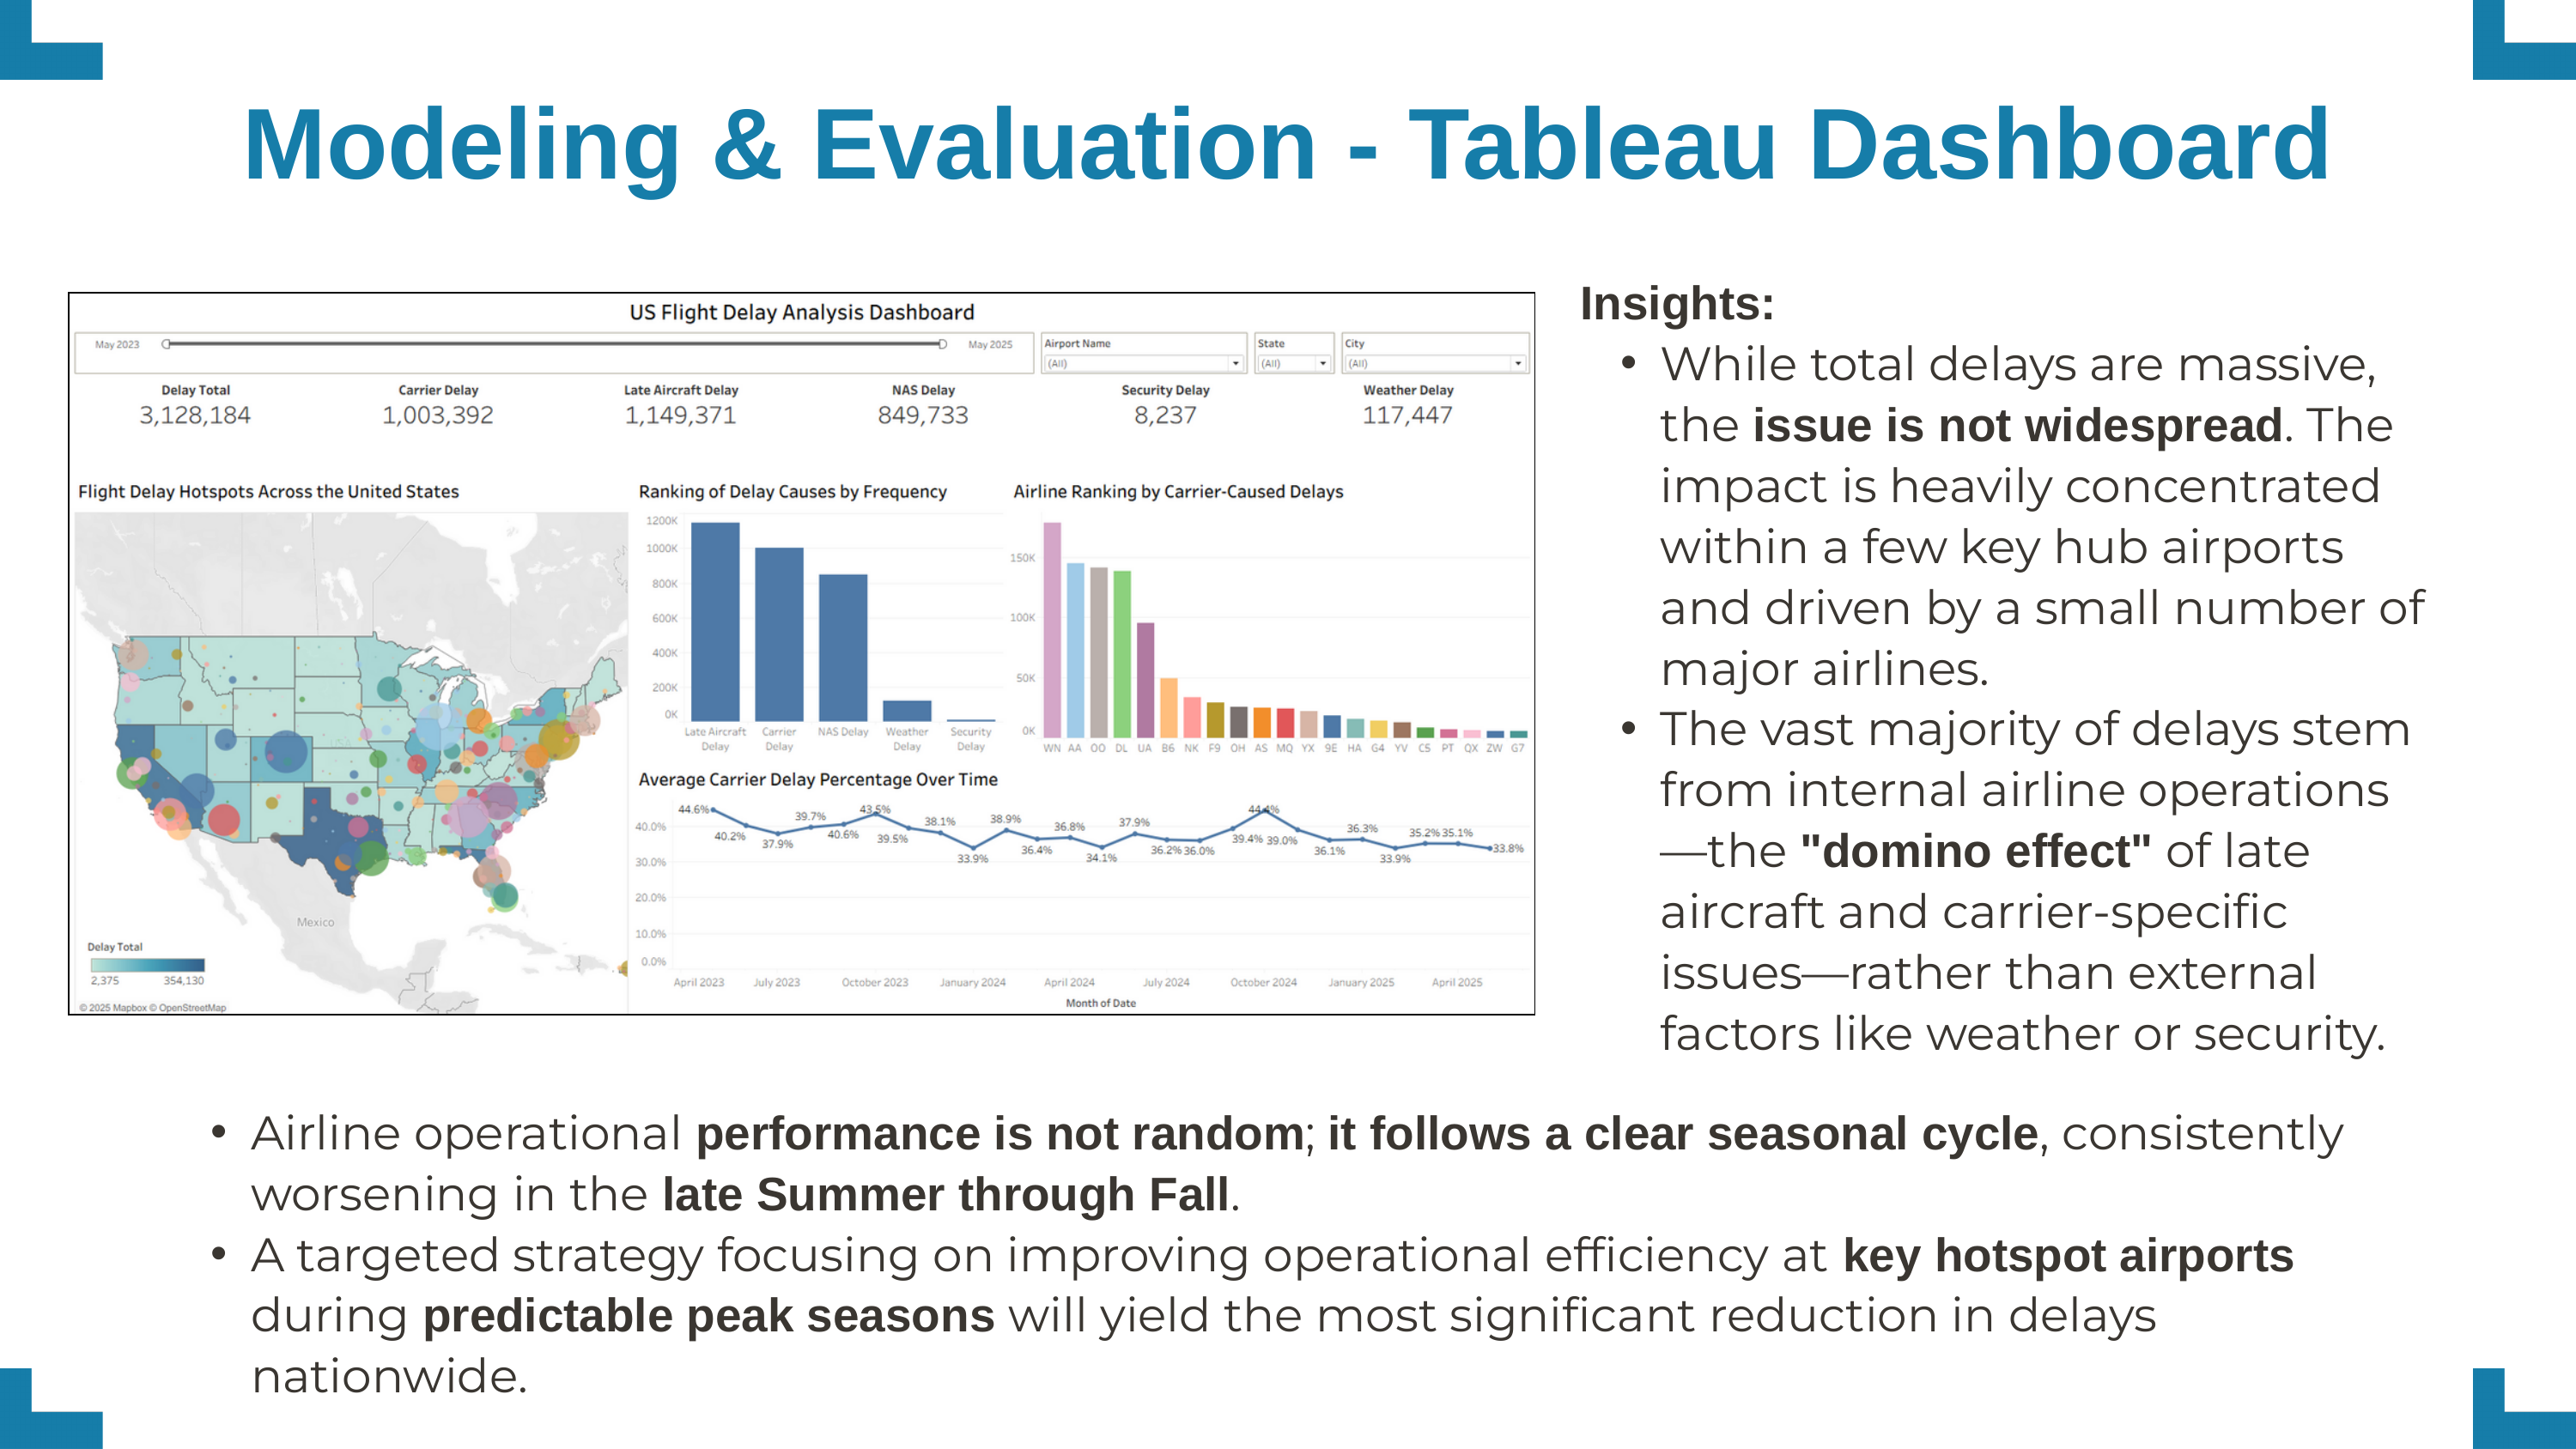

Modeling & Evaluation - Tableau Dashboard
Insights:
While total delays are massive, the issue is not widespread. The impact is heavily concentrated within a few key hub airports and driven by a small number of major airlines.
The vast majority of delays stem from internal airline operations—the "domino effect" of late aircraft and carrier-specific issues—rather than external factors like weather or security.

Airline operational performance is not random; it follows a clear seasonal cycle, consistently worsening in the late Summer through Fall.
A targeted strategy focusing on improving operational efficiency at key hotspot airports during predictable peak seasons will yield the most significant reduction in delays nationwide.